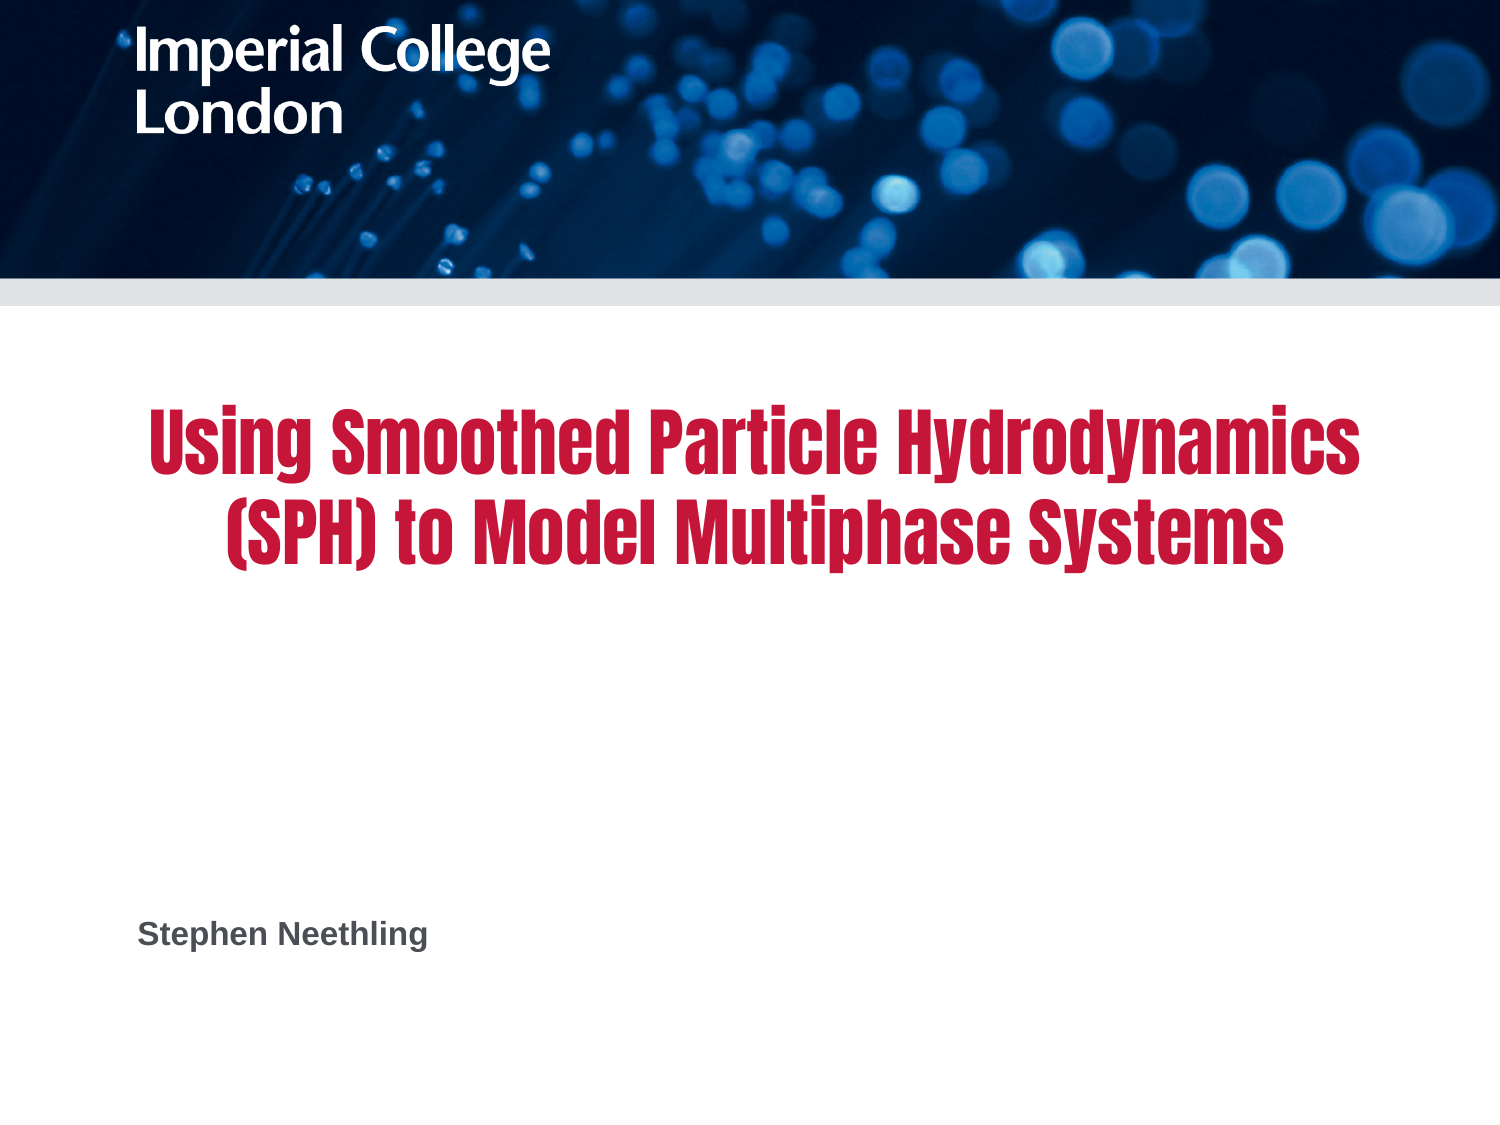

# Using Smoothed Particle Hydrodynamics (SPH) to Model Multiphase Systems
Stephen Neethling